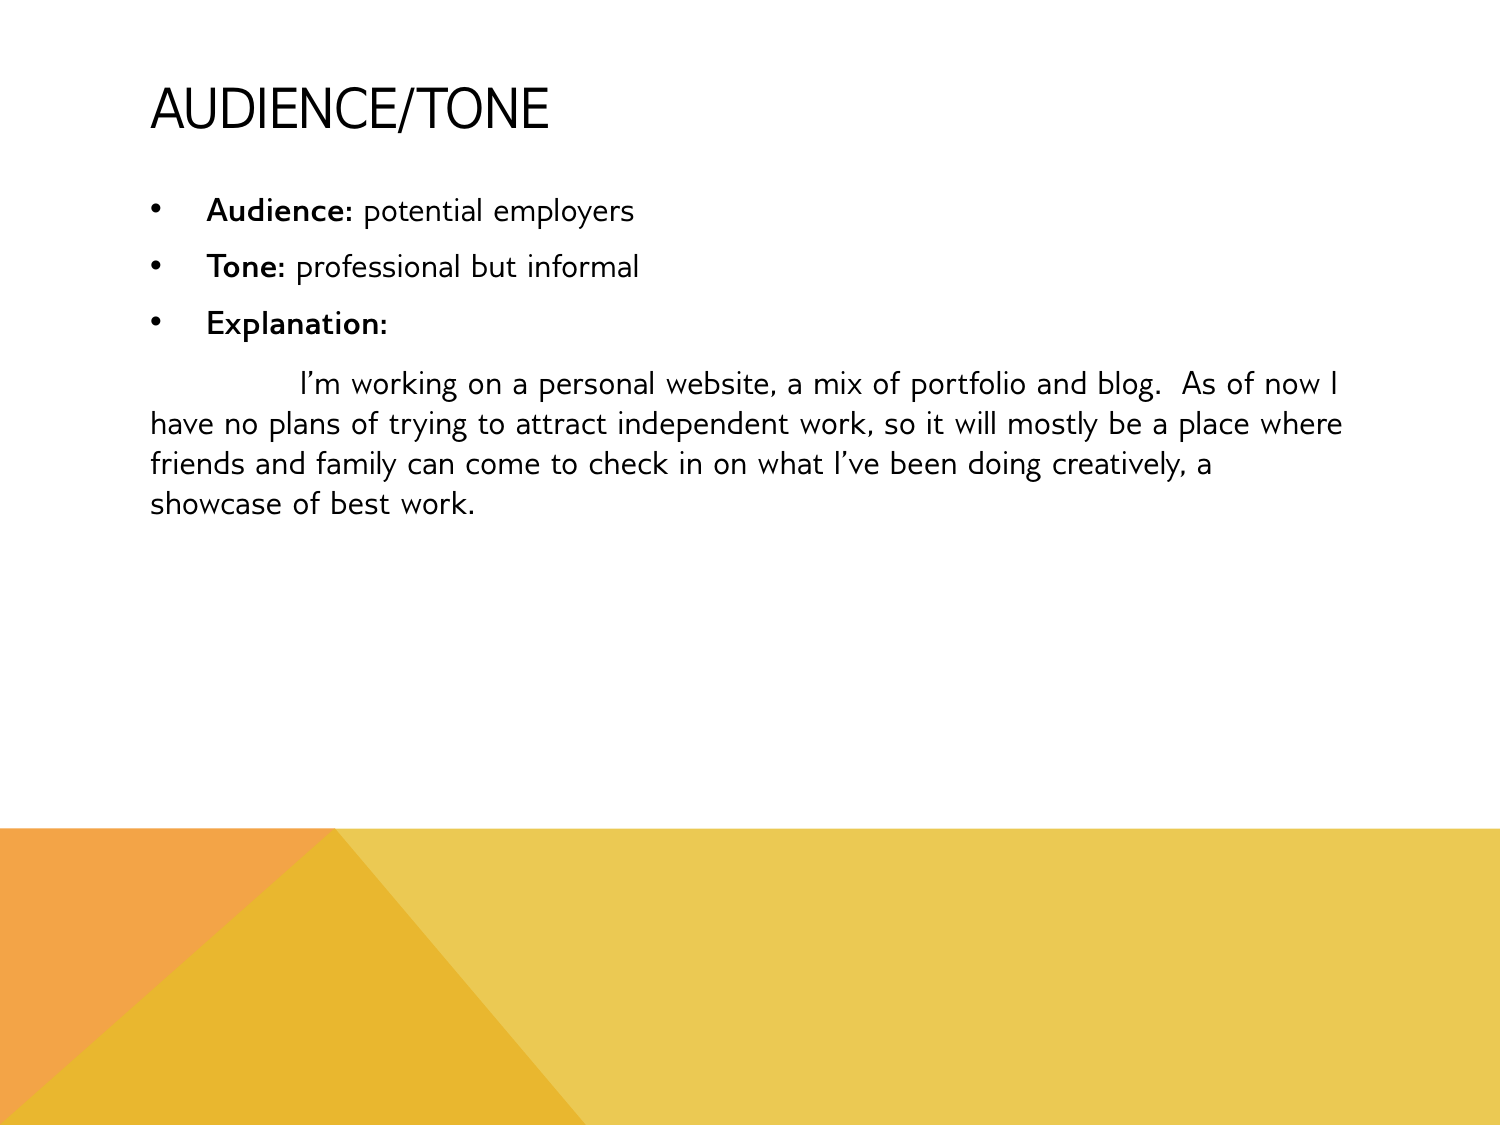

# AUDIENCE/TONE
Audience: potential employers
Tone: professional but informal
Explanation:

	I’m working on a personal website, a mix of portfolio and blog.  As of now I have no plans of trying to attract independent work, so it will mostly be a place where friends and family can come to check in on what I’ve been doing creatively, a showcase of best work.